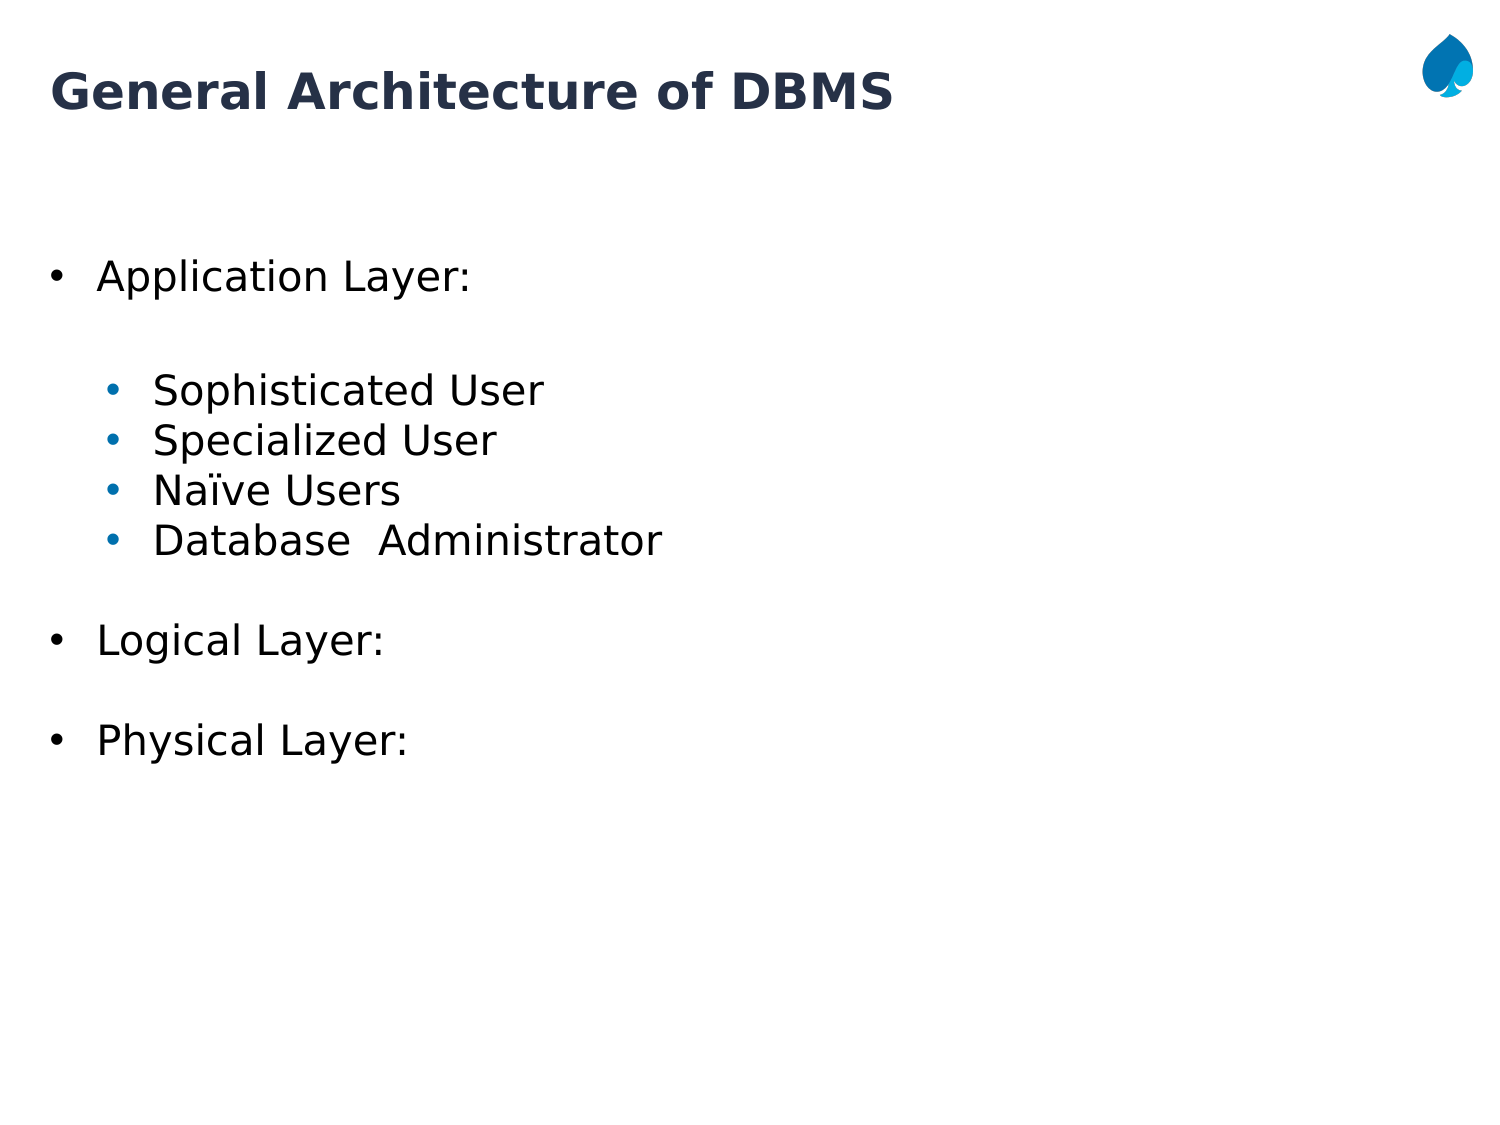

# General Architecture of DBMS
Application Layer:

Sophisticated User
Specialized User
Naïve Users
Database  Administrator

Logical Layer:

Physical Layer: